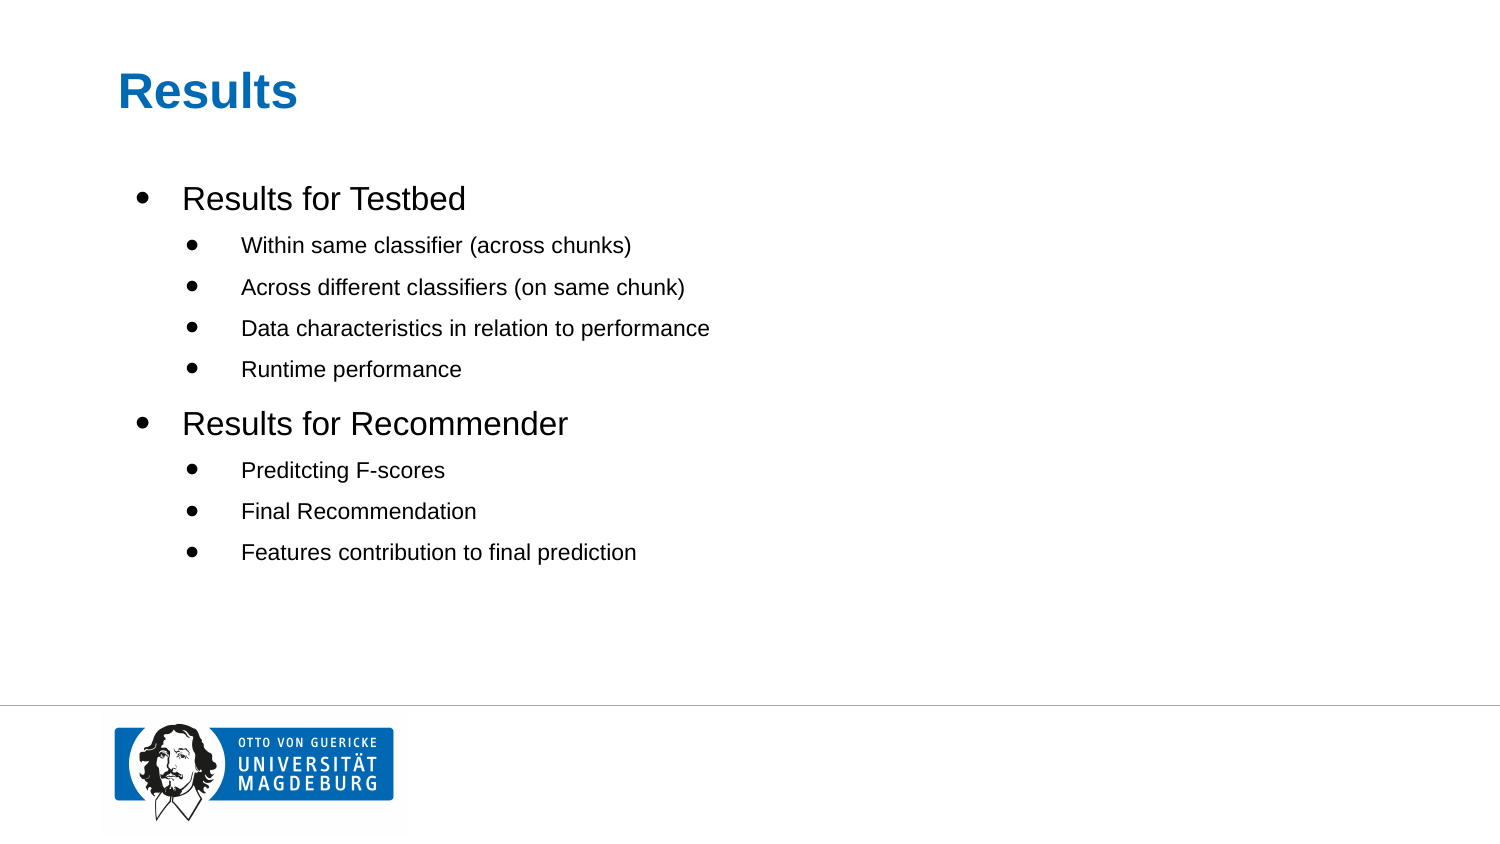

# Results
Results for Testbed
Within same classifier (across chunks)
Across different classifiers (on same chunk)
Data characteristics in relation to performance
Runtime performance
Results for Recommender
Preditcting F-scores
Final Recommendation
Features contribution to final prediction